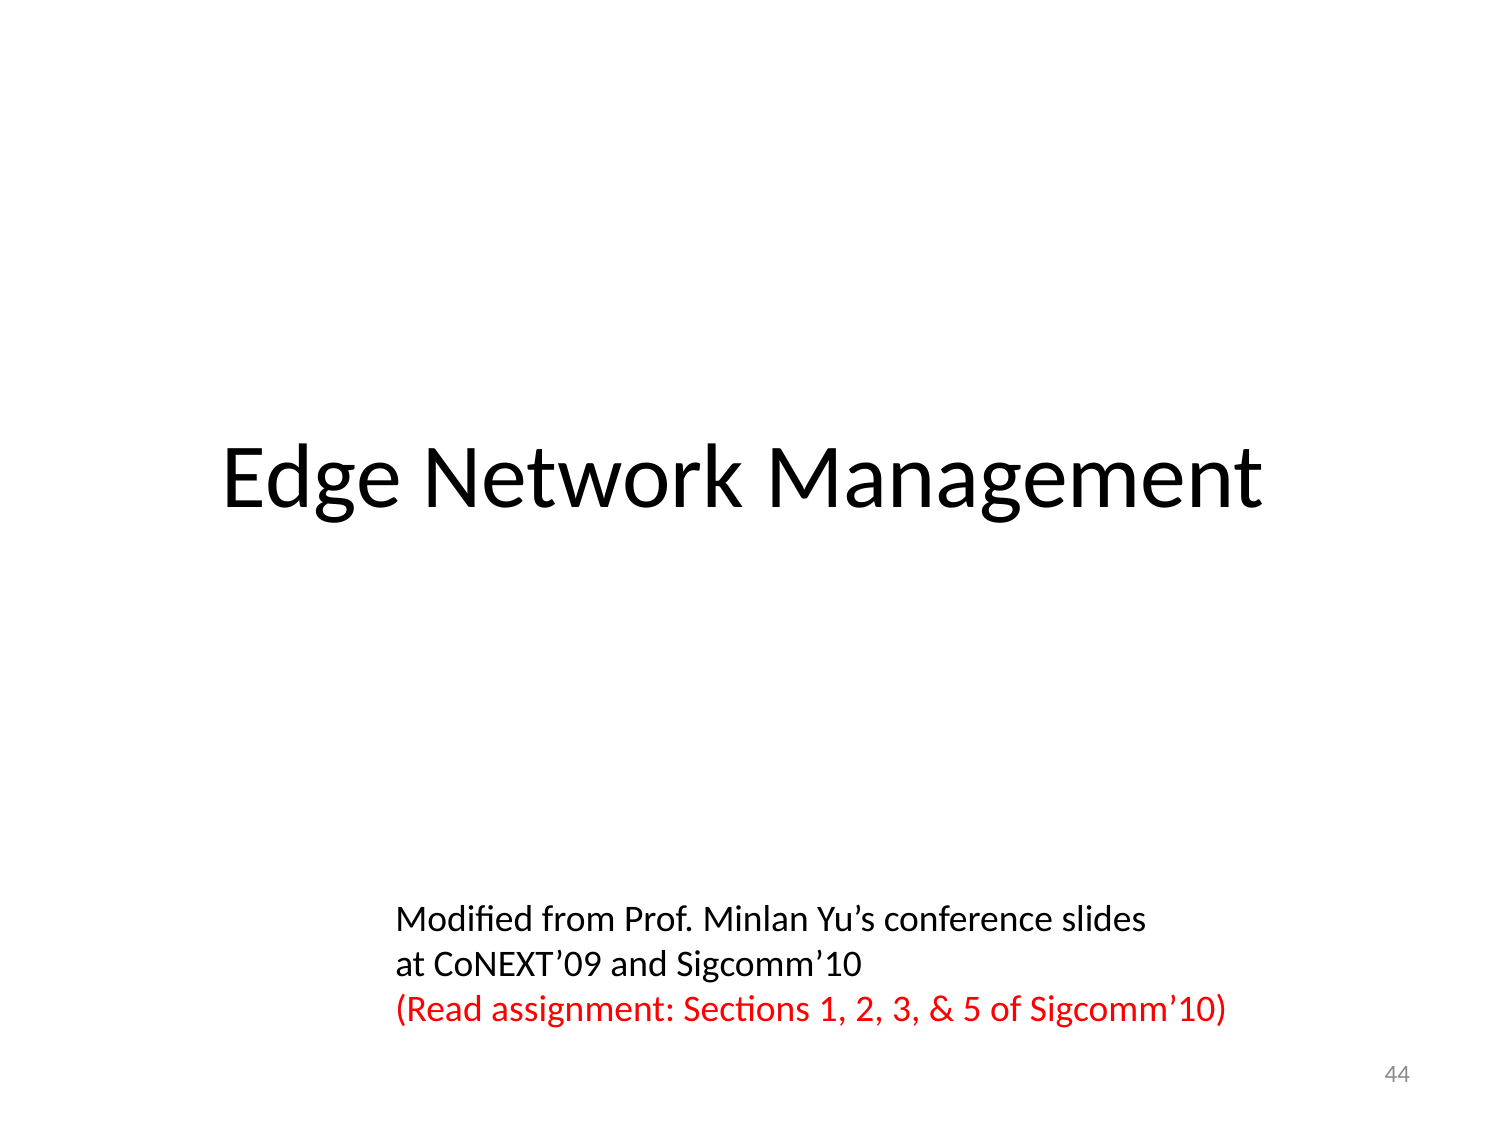

# Edge Network Management
Modified from Prof. Minlan Yu’s conference slides
at CoNEXT’09 and Sigcomm’10
(Read assignment: Sections 1, 2, 3, & 5 of Sigcomm’10)
44